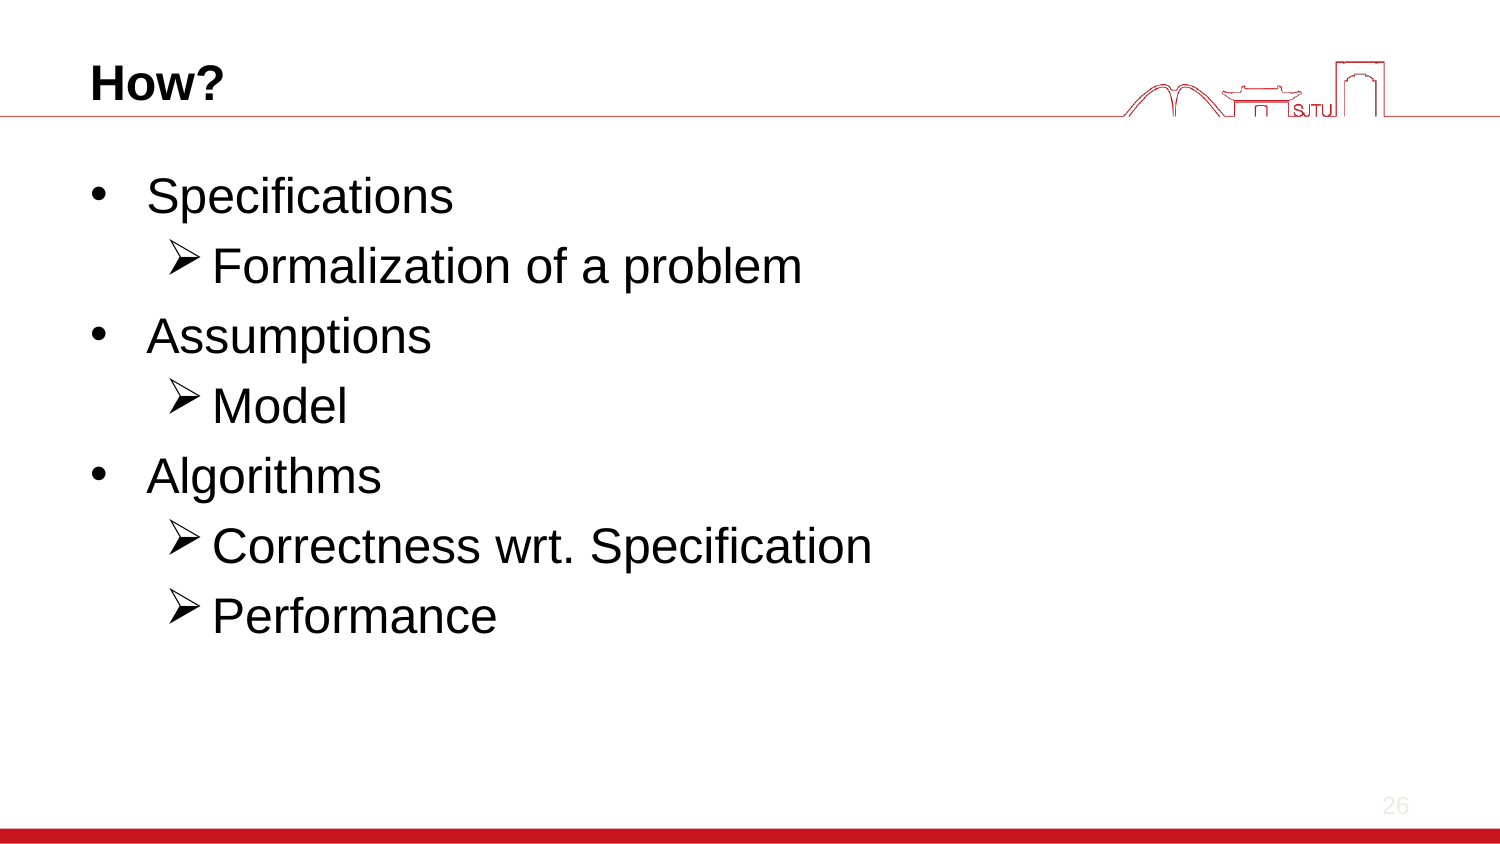

26
# How?
Specifications
Formalization of a problem
Assumptions
Model
Algorithms
Correctness wrt. Specification
Performance